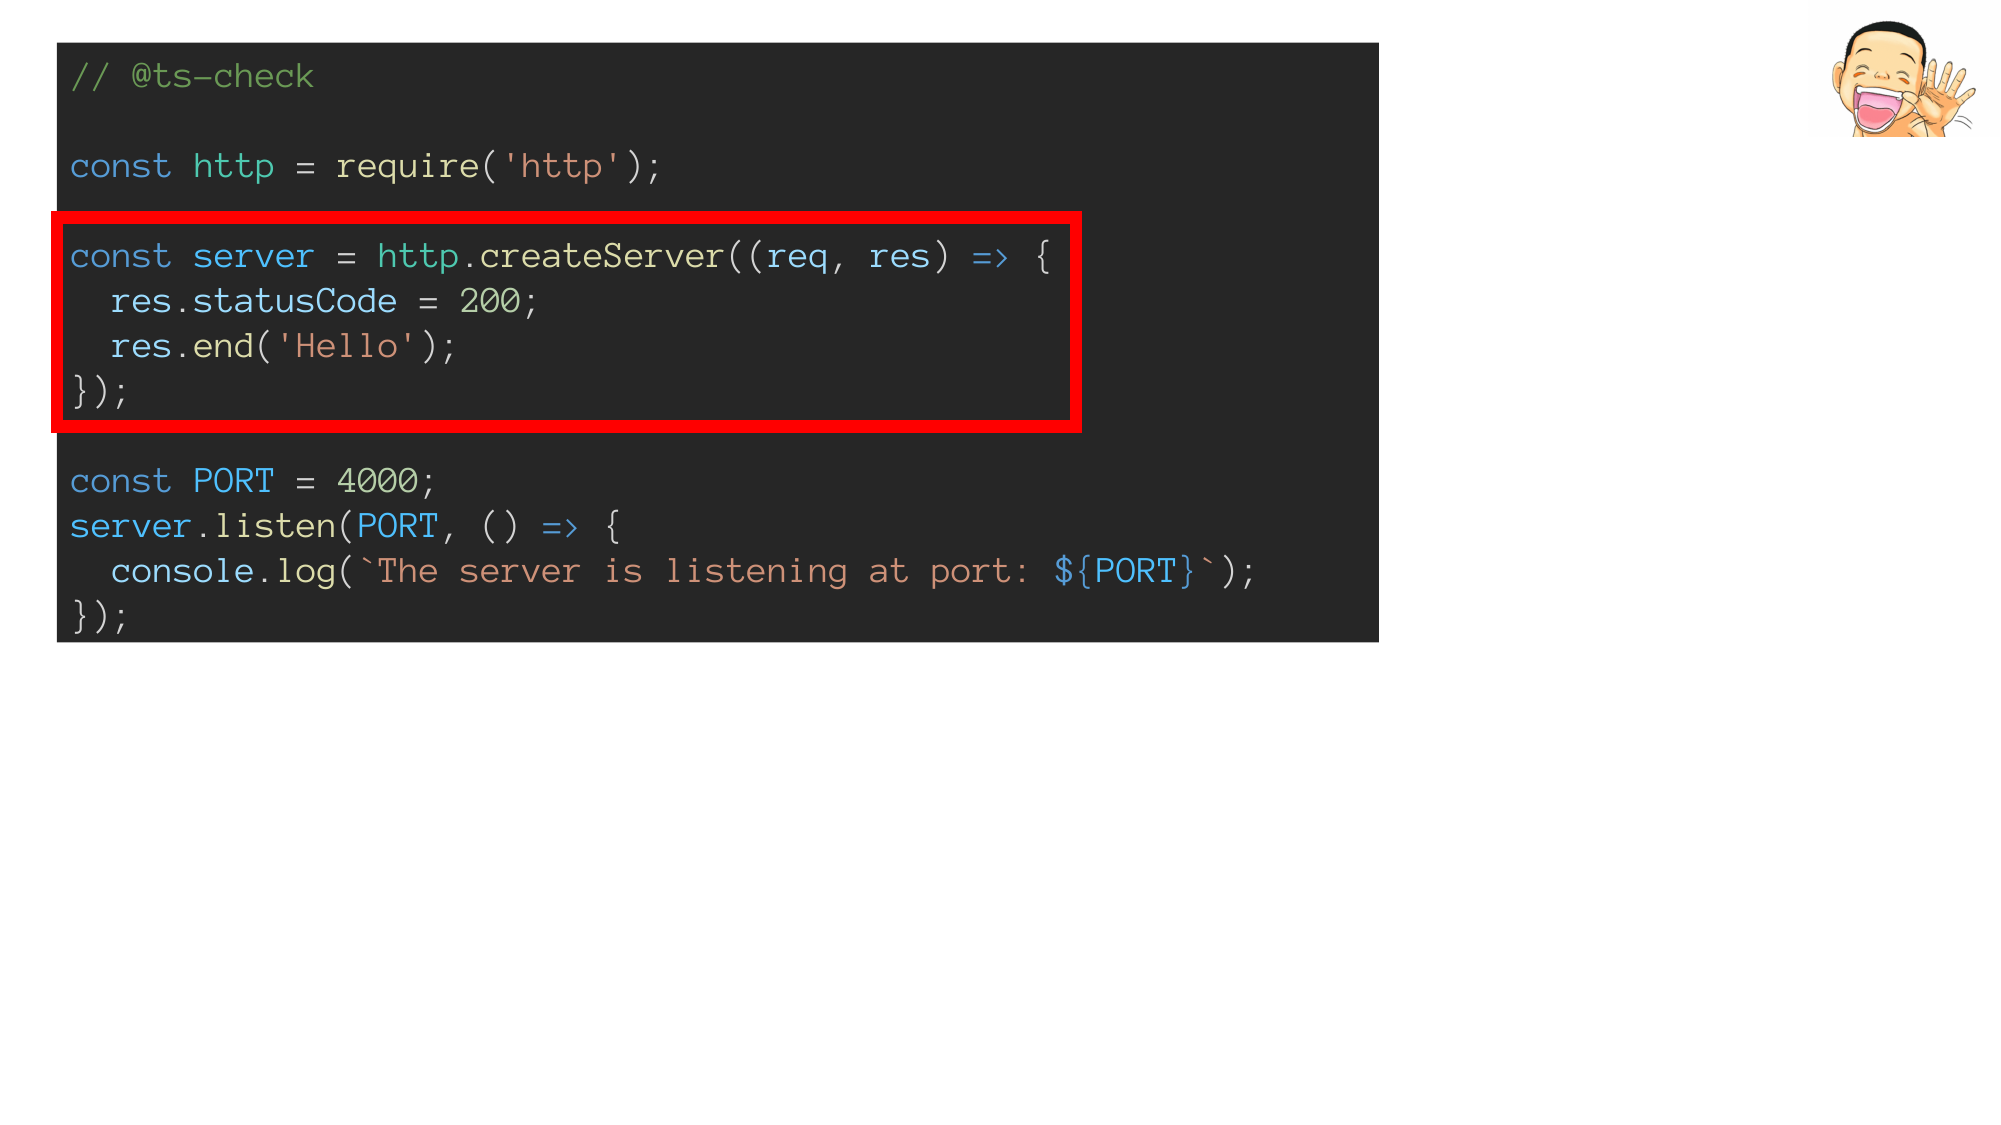

// @ts-check
const http = require('http');
const server = http.createServer((req, res) => {
  res.statusCode = 200;
  res.end('Hello');
});
const PORT = 4000;
server.listen(PORT, () => {
  console.log(`The server is listening at port: ${PORT}`);
});